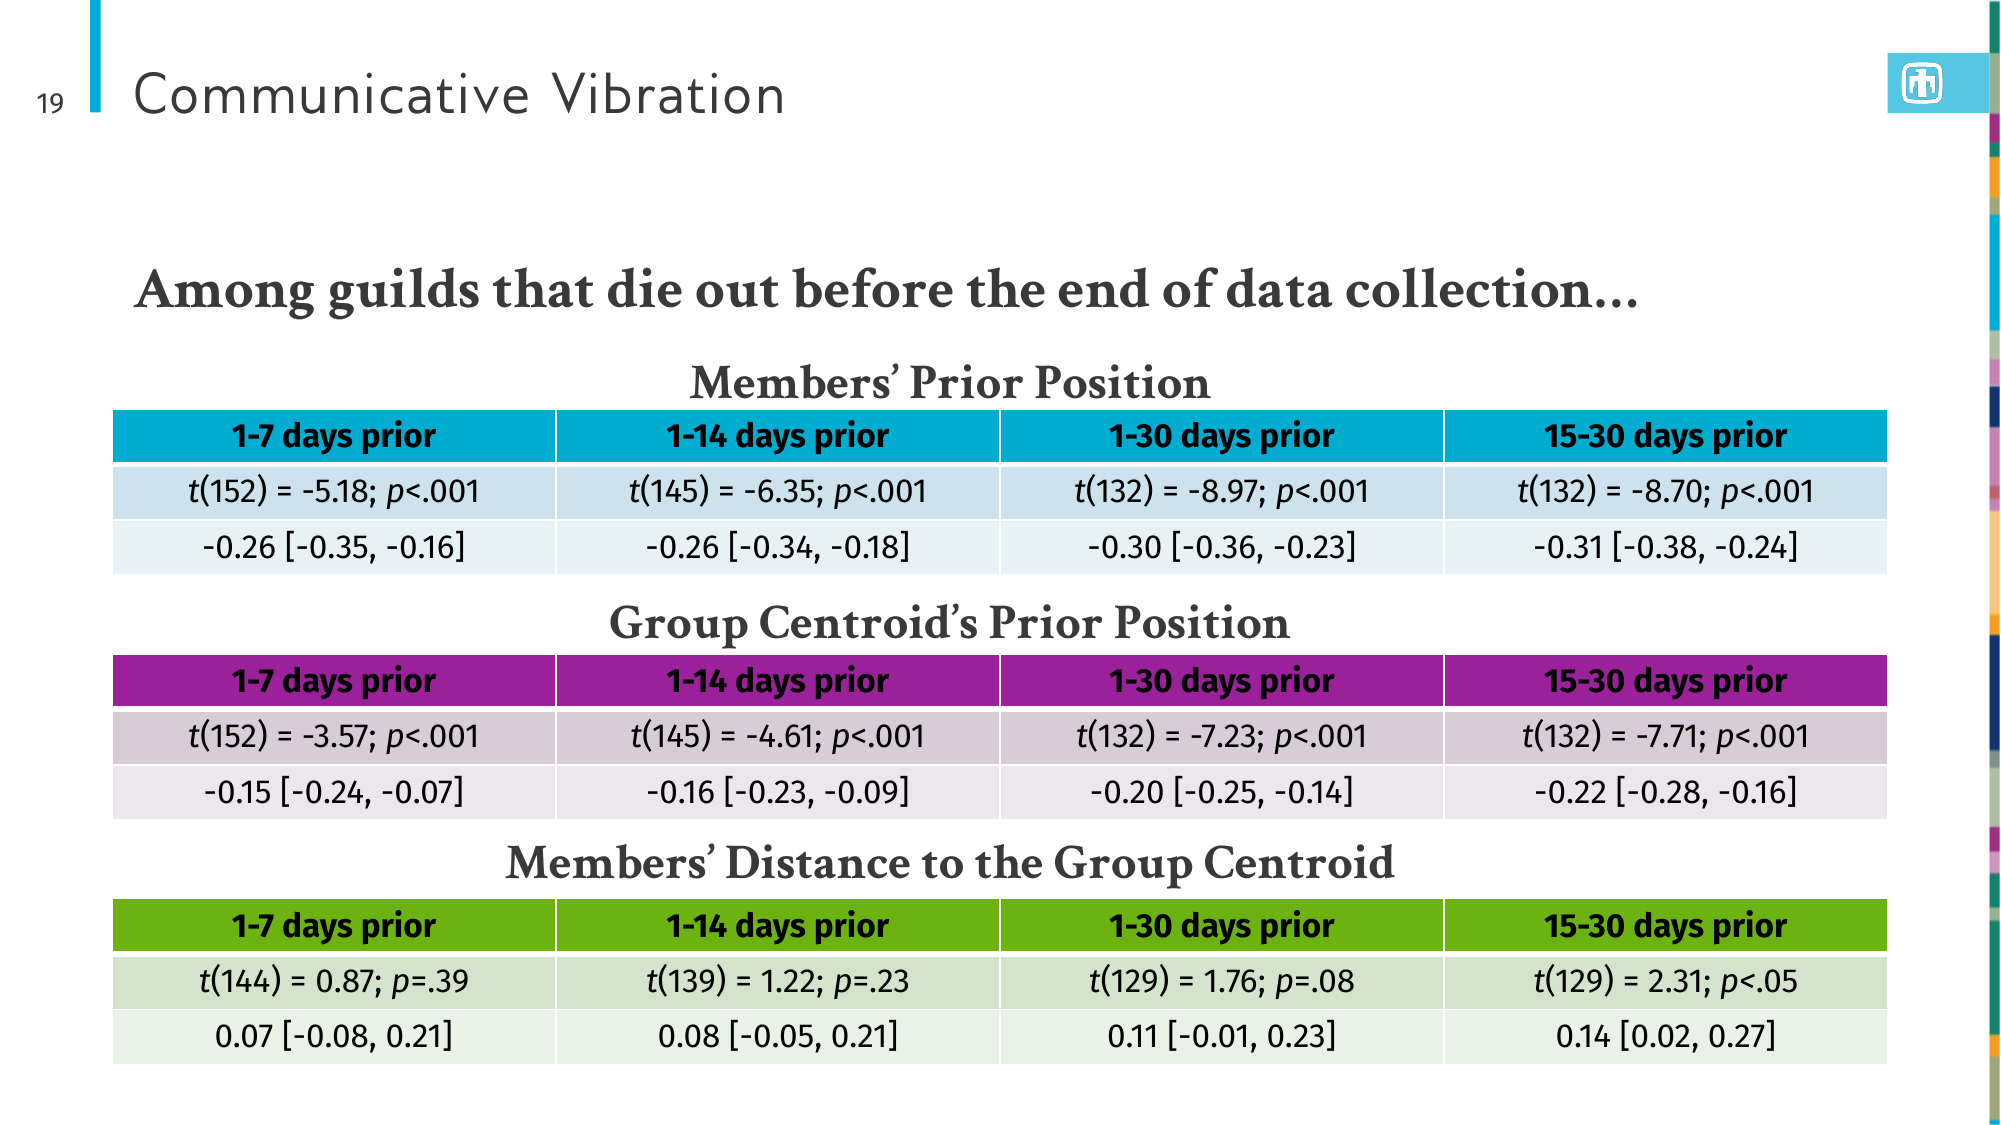

# Communicative Vibration
19
Among guilds that die out before the end of data collection…

Members’ Prior Position

Group Centroid’s Prior Position

Members’ Distance to the Group Centroid
| 1-7 days prior | 1-14 days prior | 1-30 days prior | 15-30 days prior |
| --- | --- | --- | --- |
| t(152) = -5.18; p<.001 | t(145) = -6.35; p<.001 | t(132) = -8.97; p<.001 | t(132) = -8.70; p<.001 |
| -0.26 [-0.35, -0.16] | -0.26 [-0.34, -0.18] | -0.30 [-0.36, -0.23] | -0.31 [-0.38, -0.24] |
| 1-7 days prior | 1-14 days prior | 1-30 days prior | 15-30 days prior |
| --- | --- | --- | --- |
| t(152) = -3.57; p<.001 | t(145) = -4.61; p<.001 | t(132) = -7.23; p<.001 | t(132) = -7.71; p<.001 |
| -0.15 [-0.24, -0.07] | -0.16 [-0.23, -0.09] | -0.20 [-0.25, -0.14] | -0.22 [-0.28, -0.16] |
| 1-7 days prior | 1-14 days prior | 1-30 days prior | 15-30 days prior |
| --- | --- | --- | --- |
| t(144) = 0.87; p=.39 | t(139) = 1.22; p=.23 | t(129) = 1.76; p=.08 | t(129) = 2.31; p<.05 |
| 0.07 [-0.08, 0.21] | 0.08 [-0.05, 0.21] | 0.11 [-0.01, 0.23] | 0.14 [0.02, 0.27] |